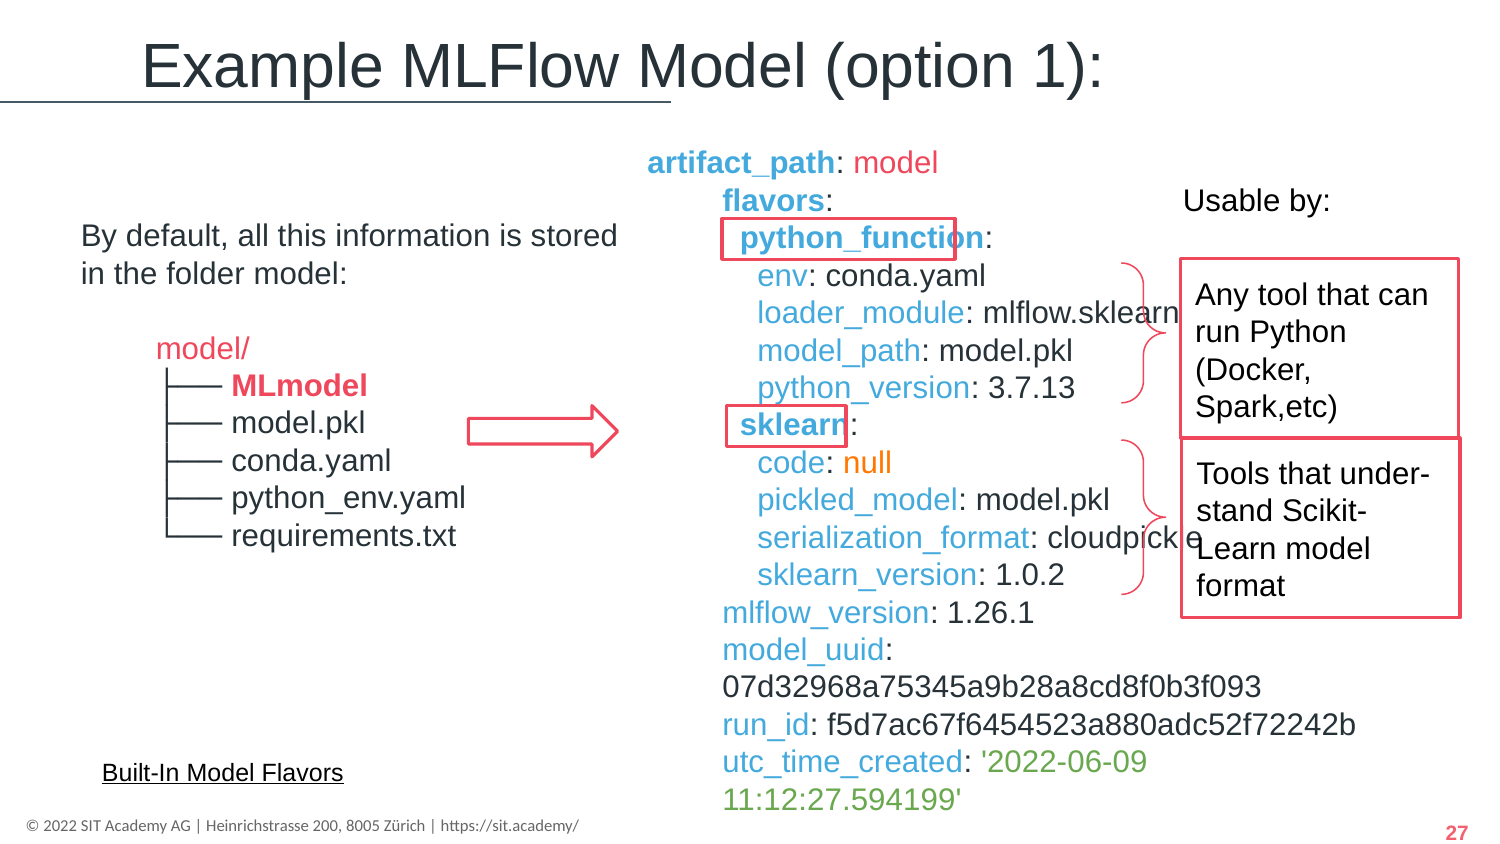

Example MLFlow Model (option 1):
artifact_path: model
flavors:
  python_function:
    env: conda.yaml
    loader_module: mlflow.sklearn
    model_path: model.pkl
    python_version: 3.7.13
  sklearn:
    code: null
    pickled_model: model.pkl
    serialization_format: cloudpickle
    sklearn_version: 1.0.2
mlflow_version: 1.26.1
model_uuid: 07d32968a75345a9b28a8cd8f0b3f093
run_id: f5d7ac67f6454523a880adc52f72242b
utc_time_created: '2022-06-09 11:12:27.594199'

By default, all this information is stored in the folder model:

model/
├── MLmodel
├── model.pkl
├── conda.yaml
├── python_env.yaml
└── requirements.txt
Usable by:

Any tool that can
run Python (Docker, Spark,etc)

Tools that under-
stand Scikit-Learn model format

Built-In Model Flavors